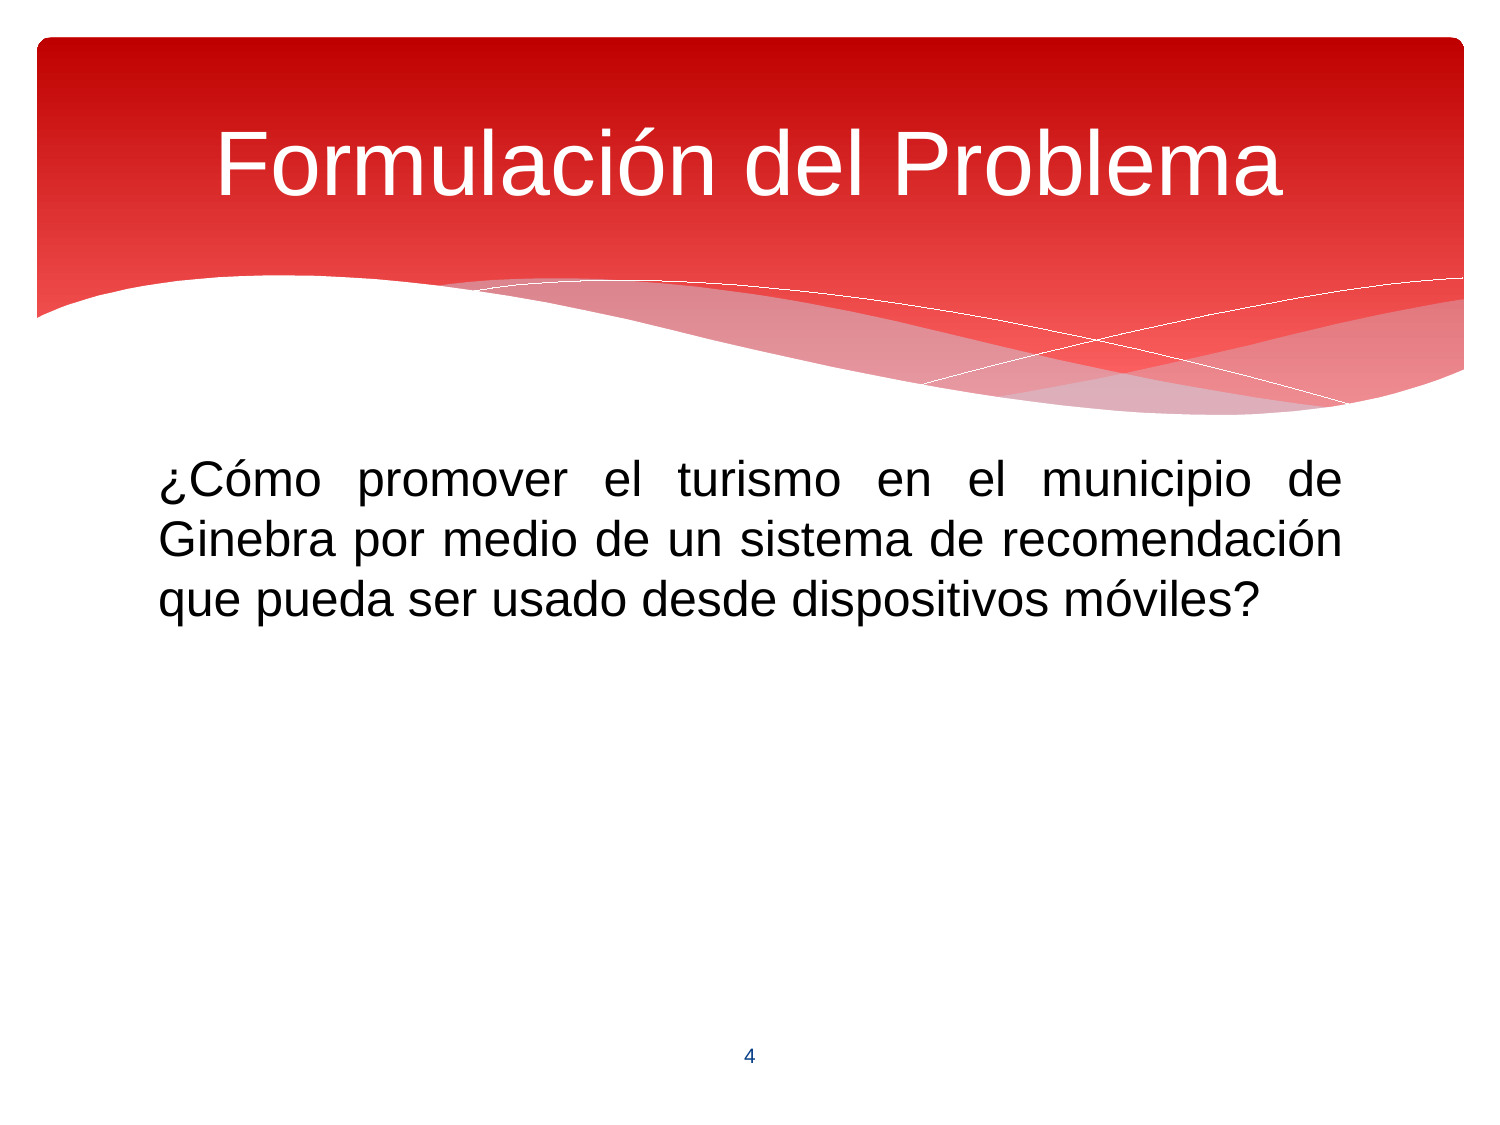

# Formulación del Problema
¿Cómo promover el turismo en el municipio de Ginebra por medio de un sistema de recomendación que pueda ser usado desde dispositivos móviles?
4